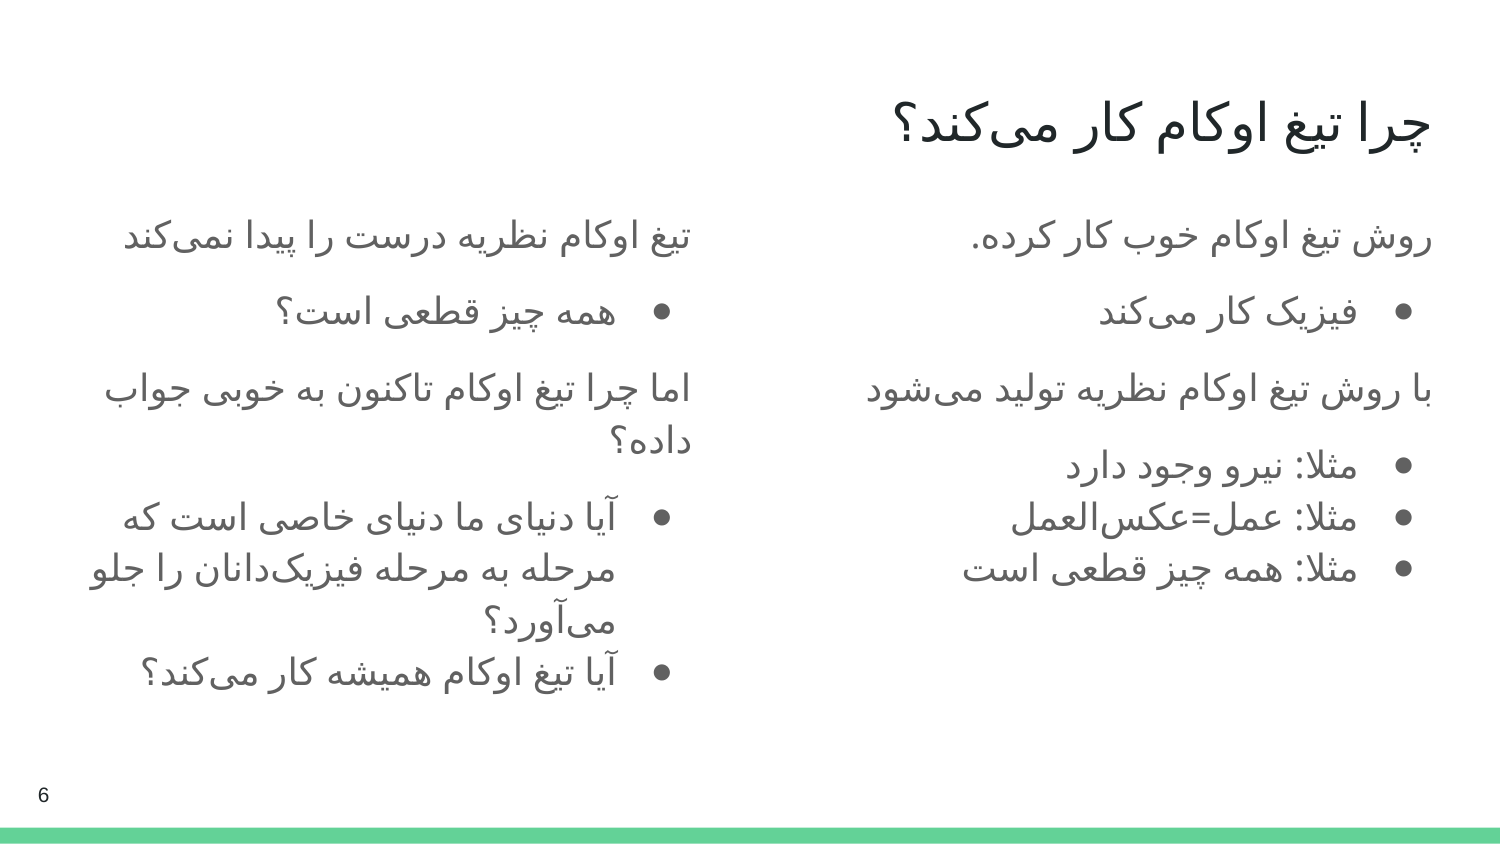

# چرا تیغ اوکام کار می‌کند؟
تیغ اوکام نظریه درست را پیدا نمی‌کند
همه چیز قطعی است؟
اما چرا تیغ اوکام تاکنون به خوبی جواب داده؟
آیا دنیای ما دنیای خاصی است که مرحله به مرحله فیزیک‌دانان را جلو می‌آورد؟
آیا تیغ اوکام همیشه کار می‌کند؟
روش تیغ اوکام خوب کار کرده.
فیزیک کار می‌کند
با روش تیغ اوکام نظریه تولید می‌شود
مثلا: نیرو وجود دارد
مثلا: عمل=عکس‌العمل
مثلا: همه چیز قطعی است
6